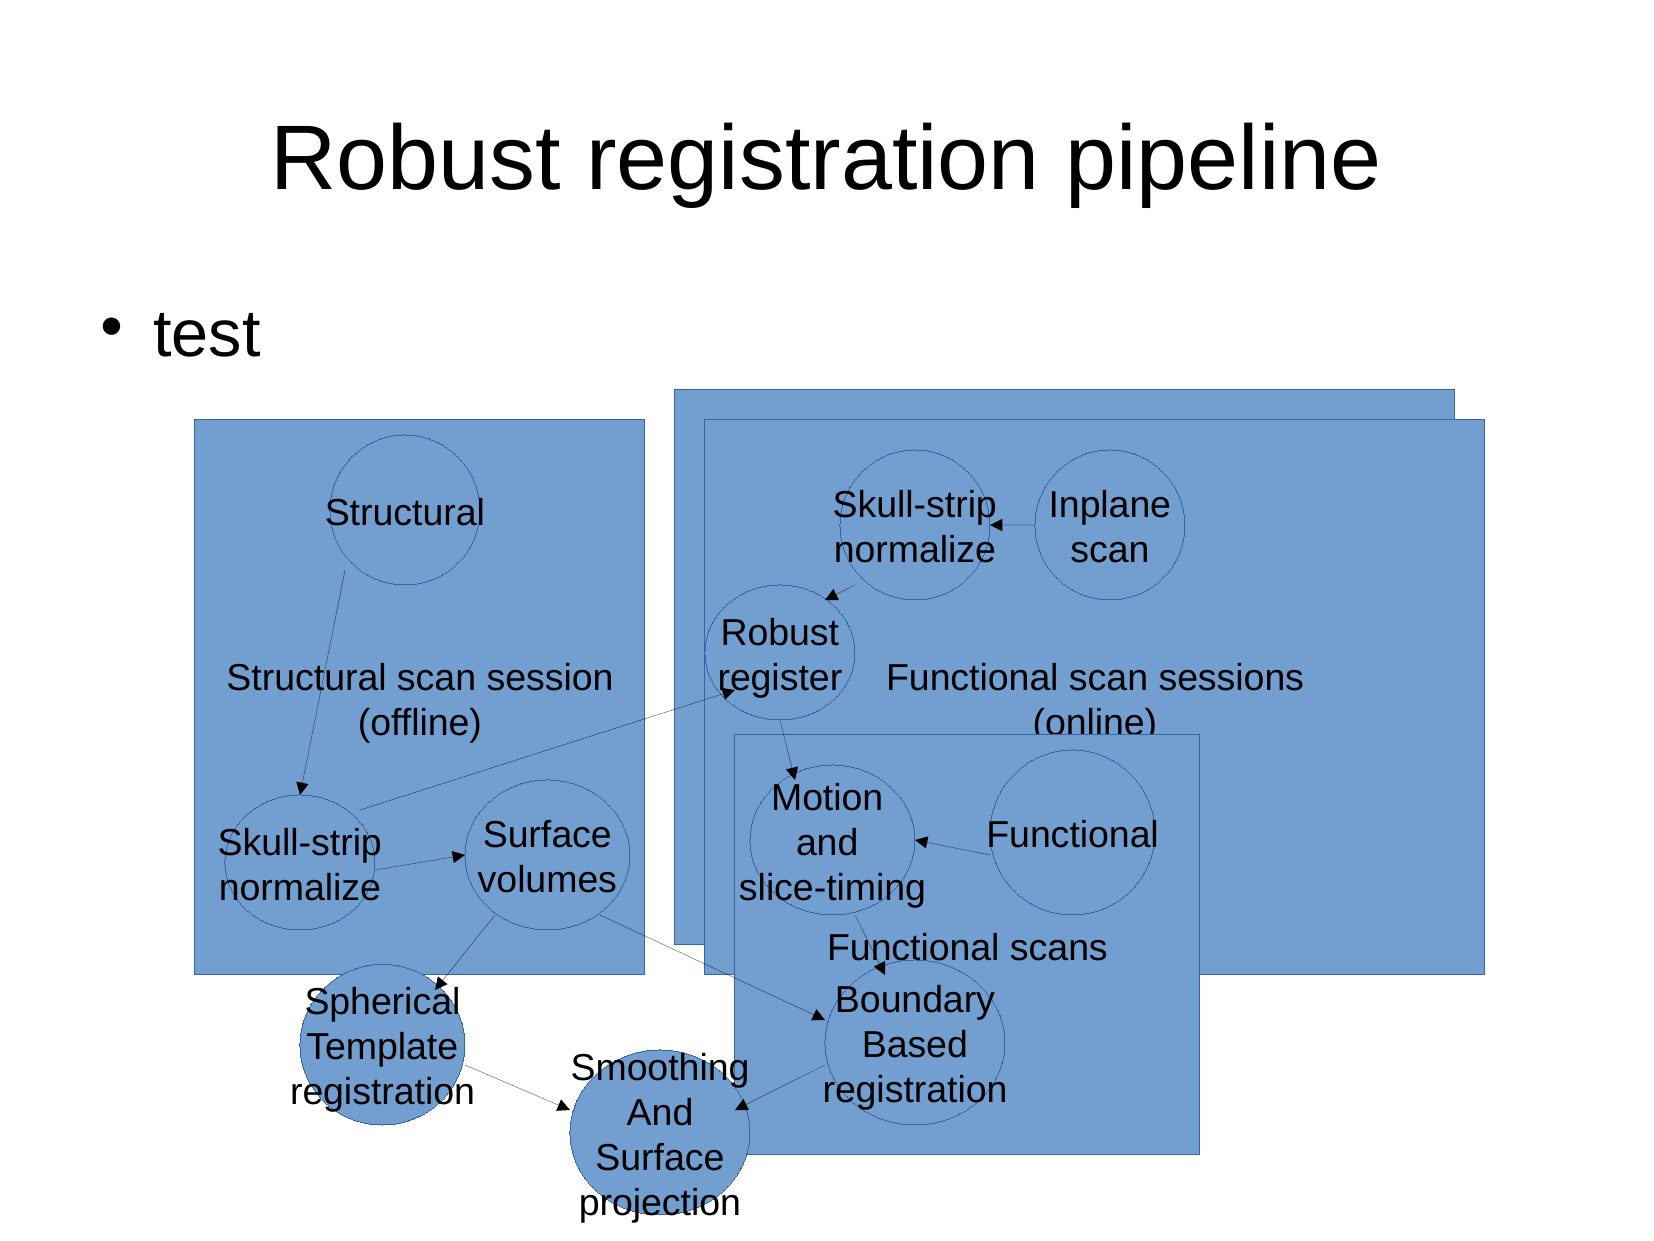

Robust registration pipeline
test
Functional scan session
Structural scan session
(offline)
Functional scan sessions
(online)
Structural
Skull-strip
normalize
Inplane
scan

Robust
register

Functional scans
Functional
Motion
and
slice-timing
Surface
volumes
Skull-strip
normalize

Boundary
Based
registration
Spherical
Template
registration
Smoothing
And
Surface
projection